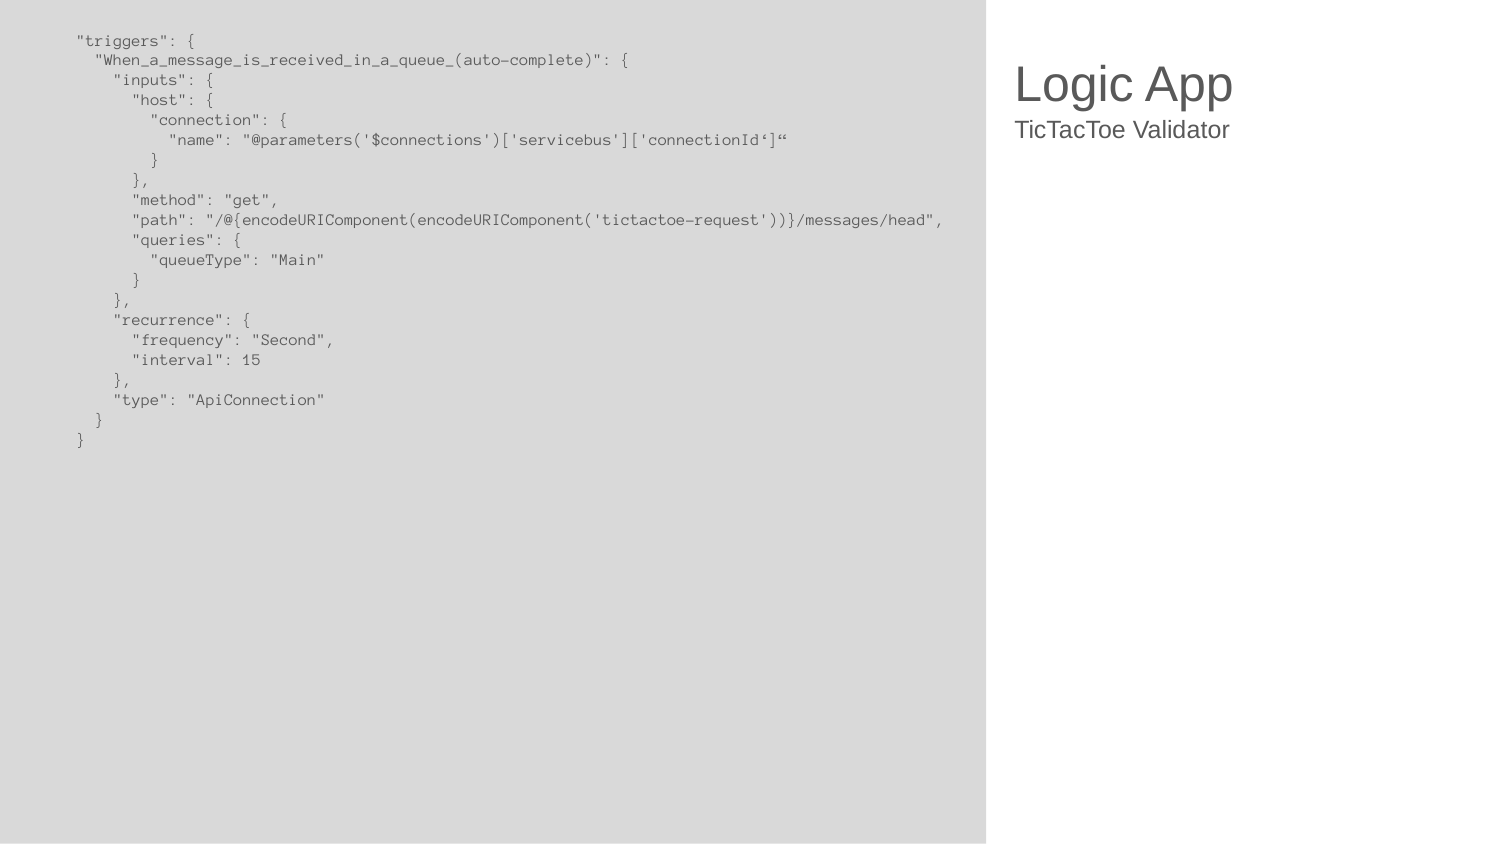

"triggers": {
  "When_a_message_is_received_in_a_queue_(auto-complete)": {
    "inputs": {
      "host": {
        "connection": {
          "name": "@parameters('$connections')['servicebus']['connectionId‘]“
        }
      },
      "method": "get",
      "path": "/@{encodeURIComponent(encodeURIComponent('tictactoe-request'))}/messages/head",
      "queries": {
        "queueType": "Main"
      }
    },
    "recurrence": {
      "frequency": "Second",
      "interval": 15
    },
    "type": "ApiConnection"
  }
}
# Logic App
TicTacToe Validator